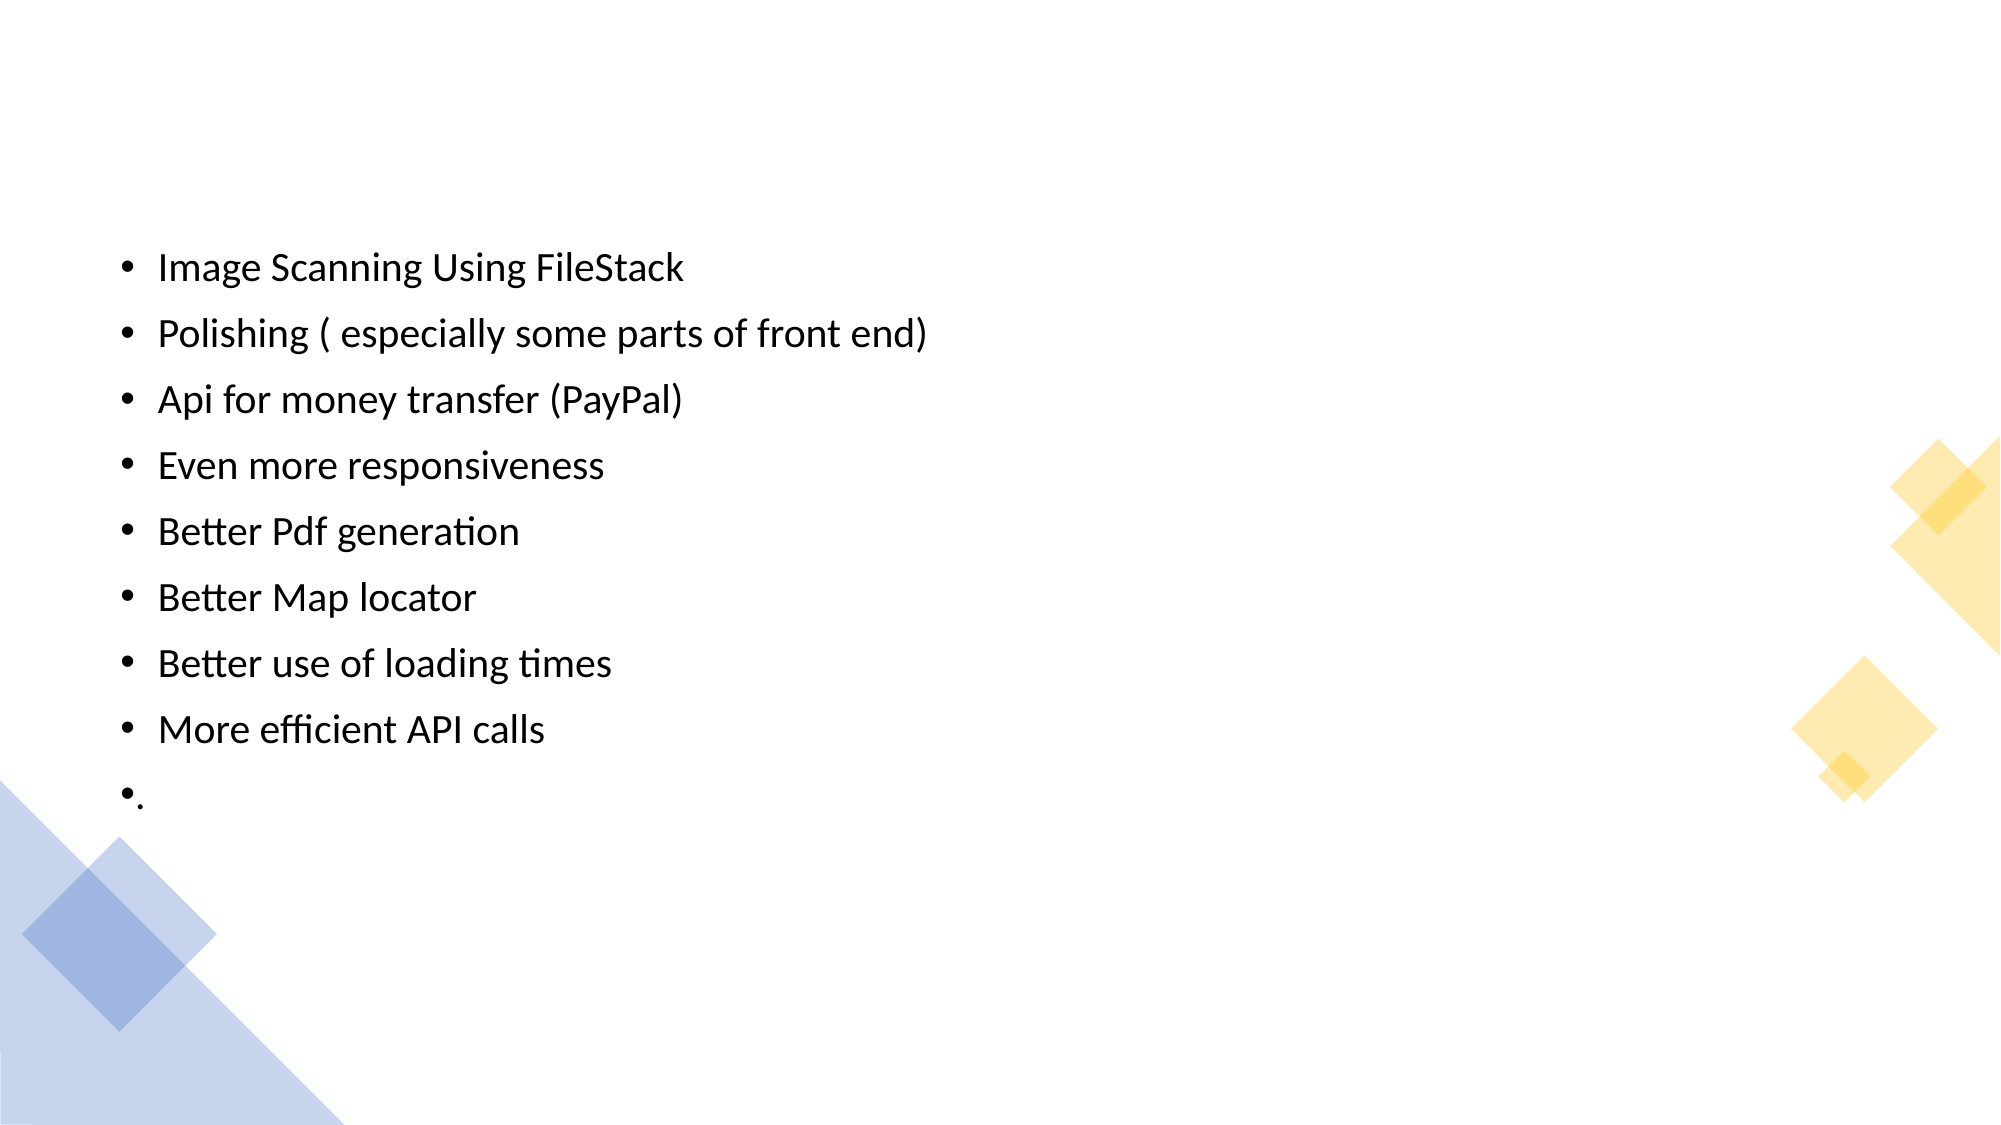

Image Scanning Using FileStack
Polishing ( especially some parts of front end)
Api for money transfer (PayPal)
Even more responsiveness
Better Pdf generation
Better Map locator
Better use of loading times
More efficient API calls
.